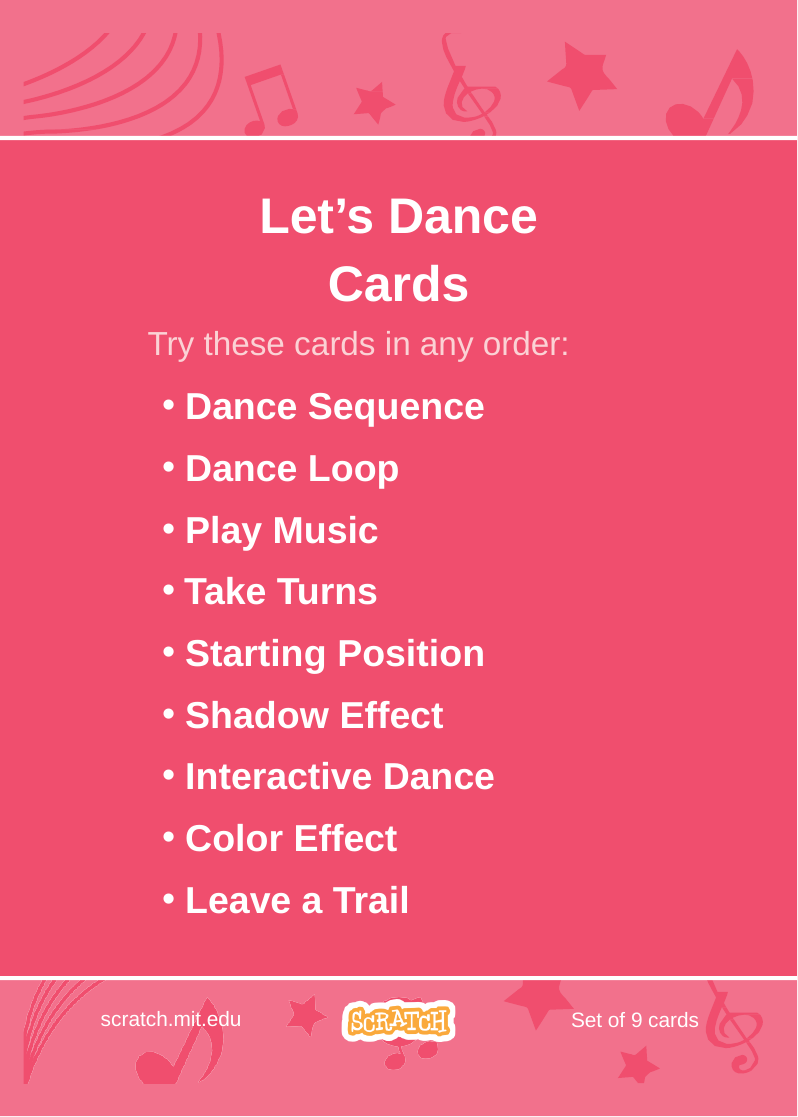

# Let’s Dance Cards

Try these cards in any order:

Dance Sequence
Dance Loop
Play Music
Take Turns
Starting Position
Shadow Effect
Interactive Dance
Color Effect
Leave a Trail

scratch.mit.edu
Set of 9 cards